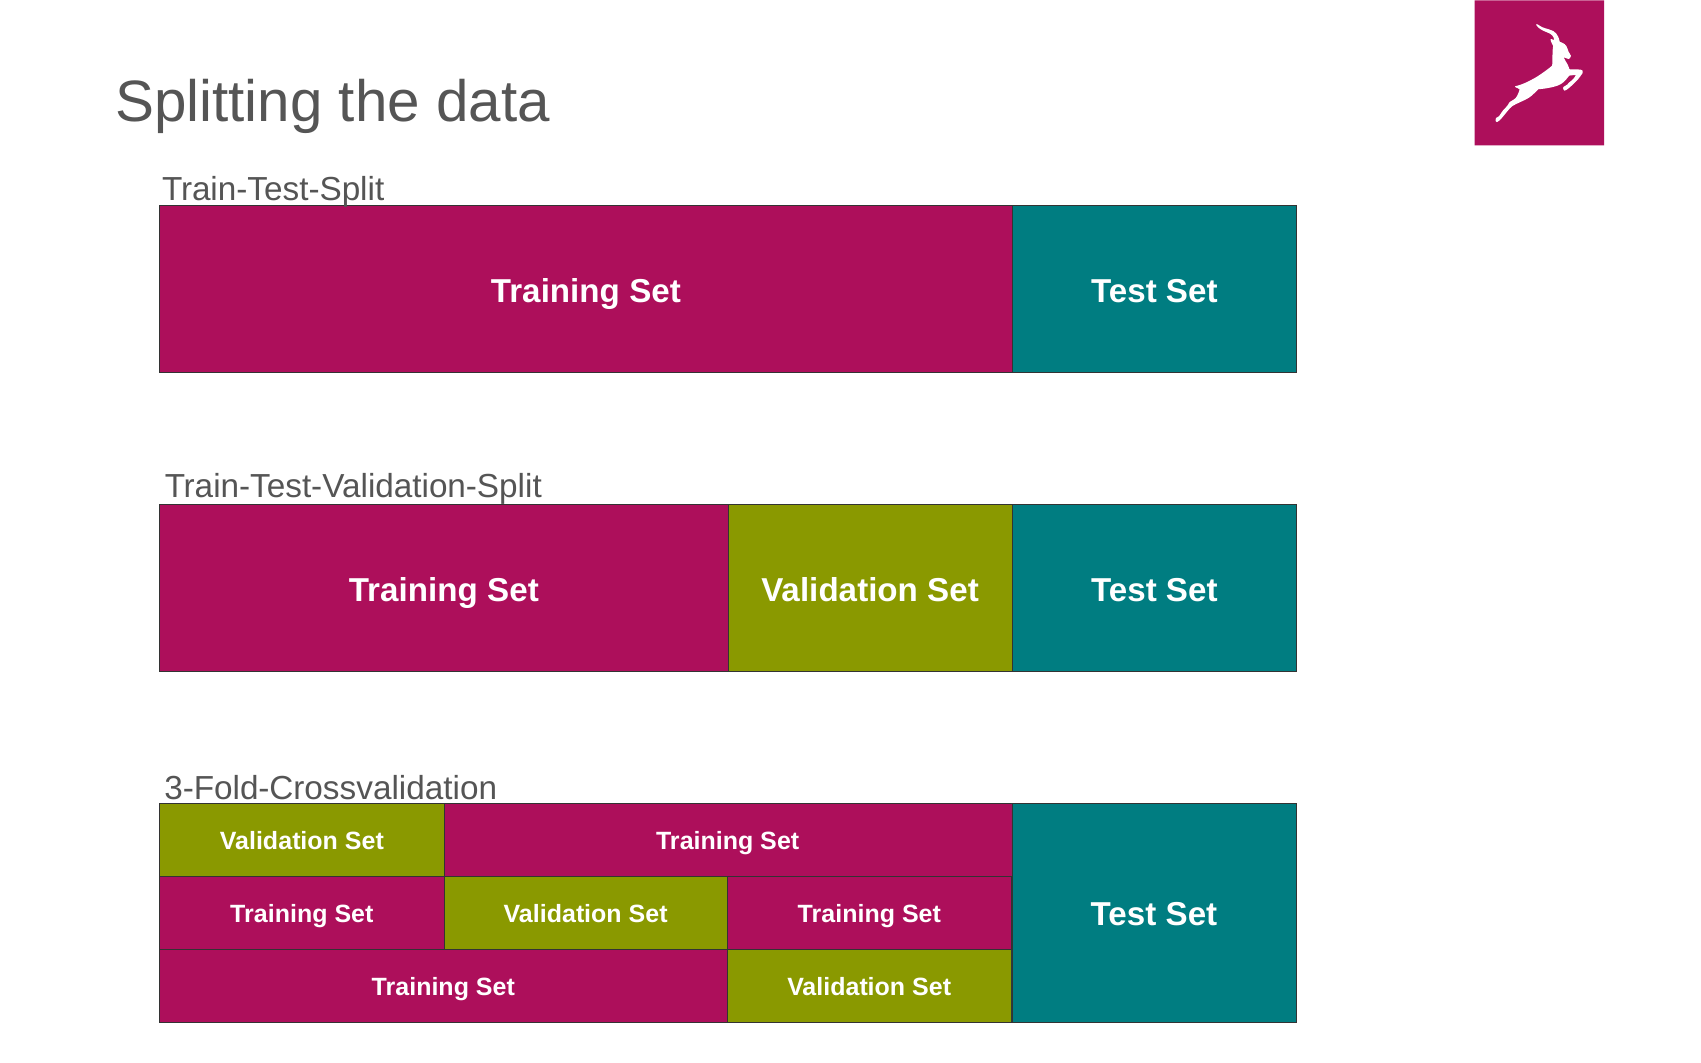

# Splitting the data
Train-Test-Split
Training Set
Test Set
Train-Test-Validation-Split
Training Set
Validation Set
Test Set
3-Fold-Crossvalidation
Test Set
Validation Set
Training Set
Validation Set
Training Set
Training Set
Training Set
Validation Set